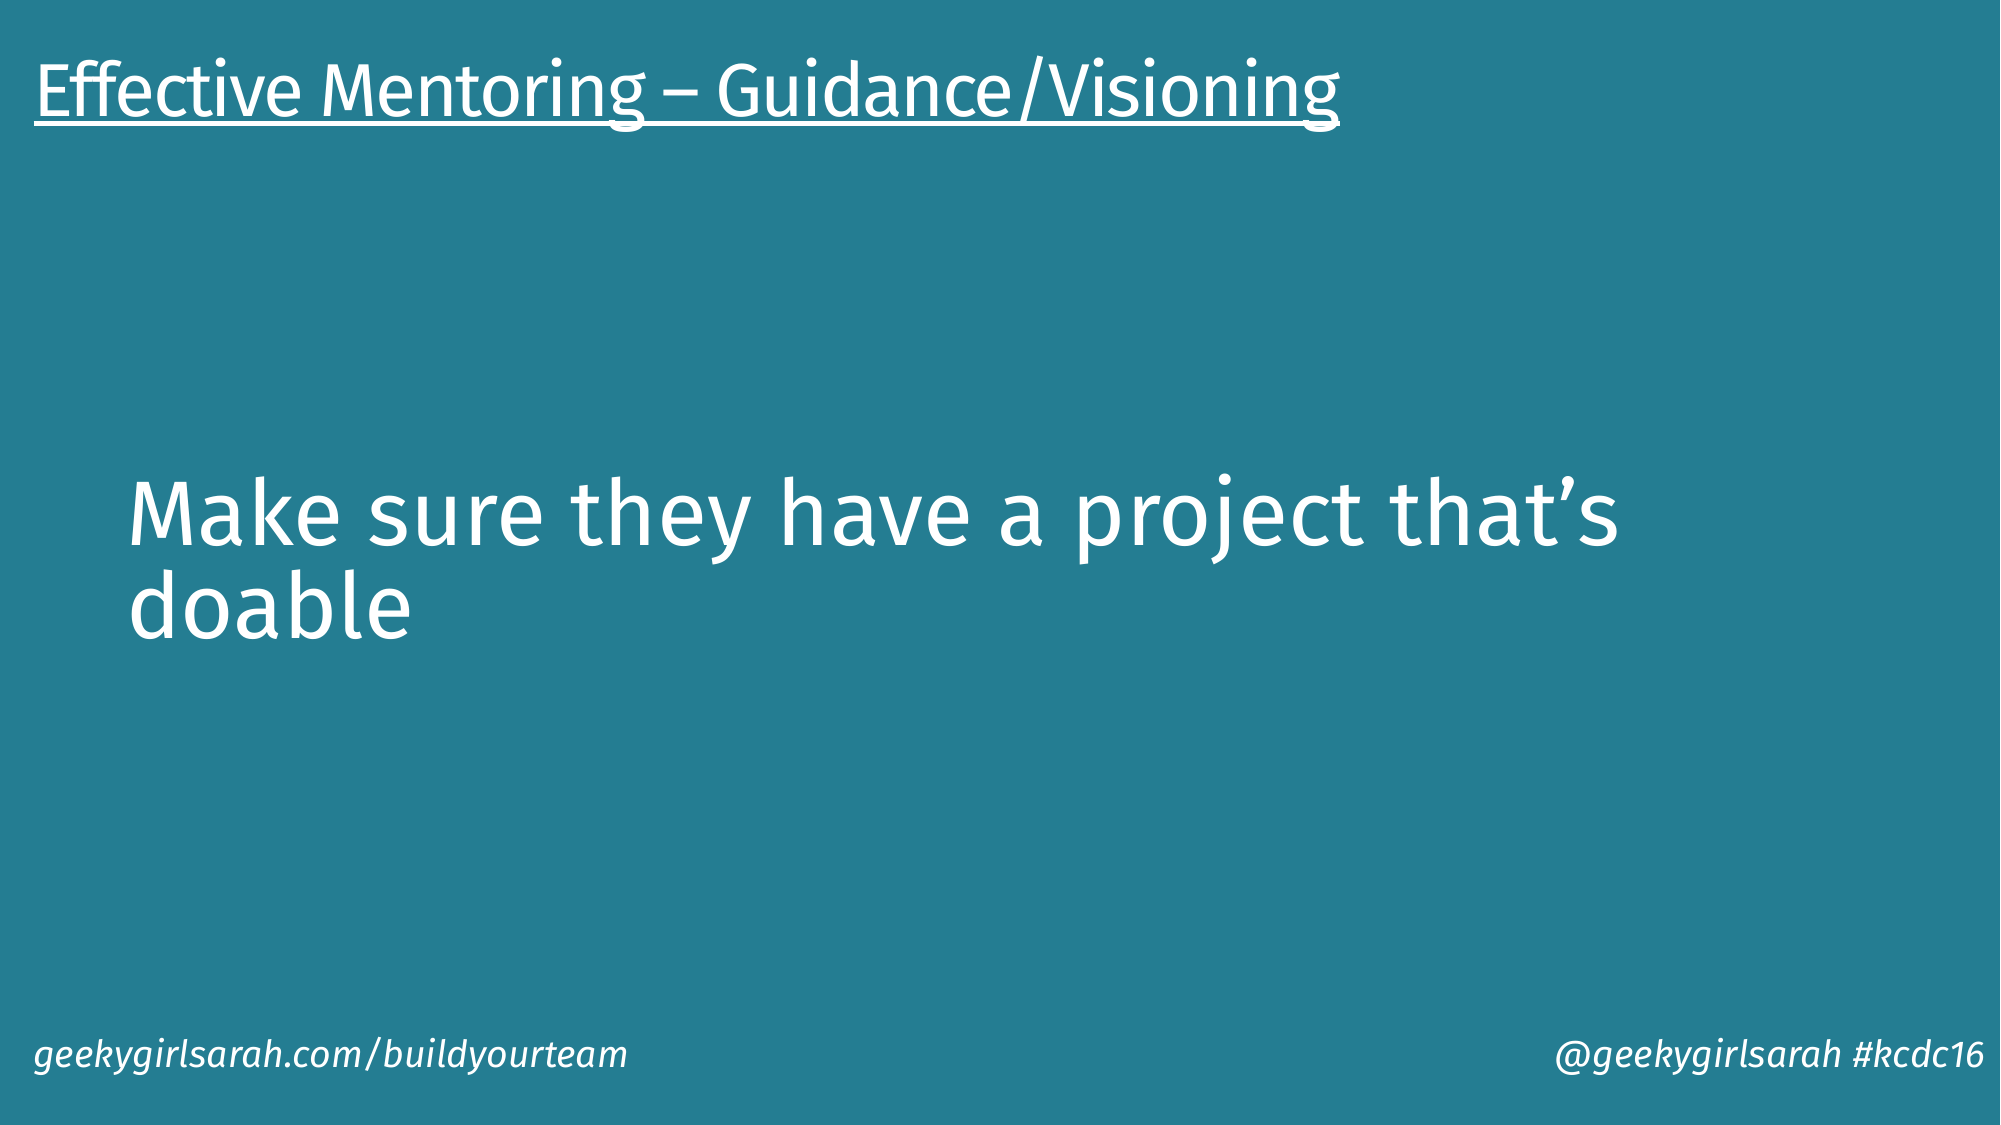

# Effective Mentoring – Guidance/Visioning
Make sure they have a project that’s doable